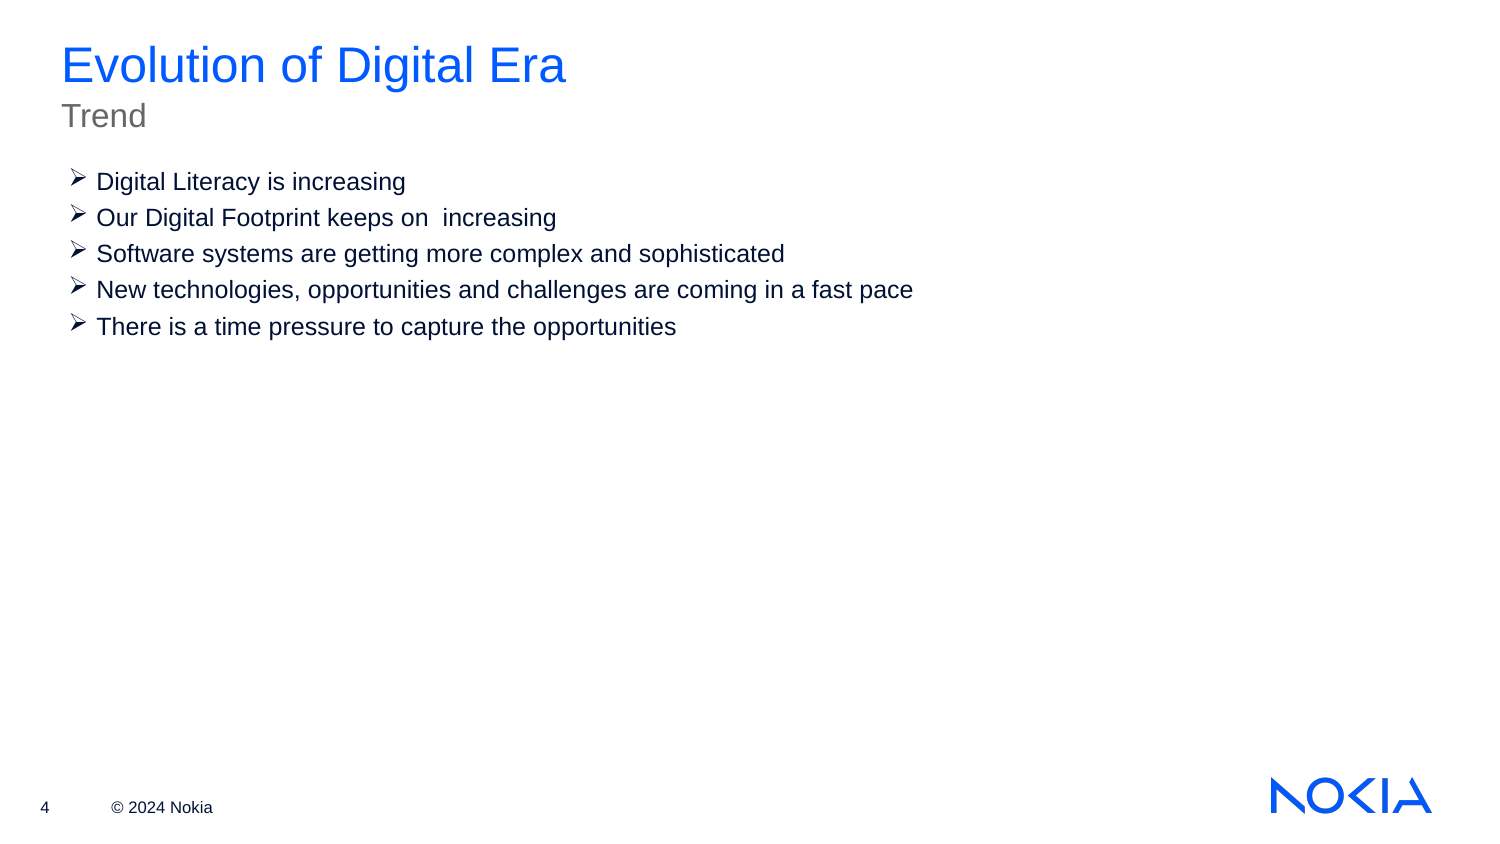

Evolution of Digital Era
Trend

Digital Literacy is increasing
Our Digital Footprint keeps on  increasing
Software systems are getting more complex and sophisticated
New technologies, opportunities and challenges are coming in a fast pace
There is a time pressure to capture the opportunities